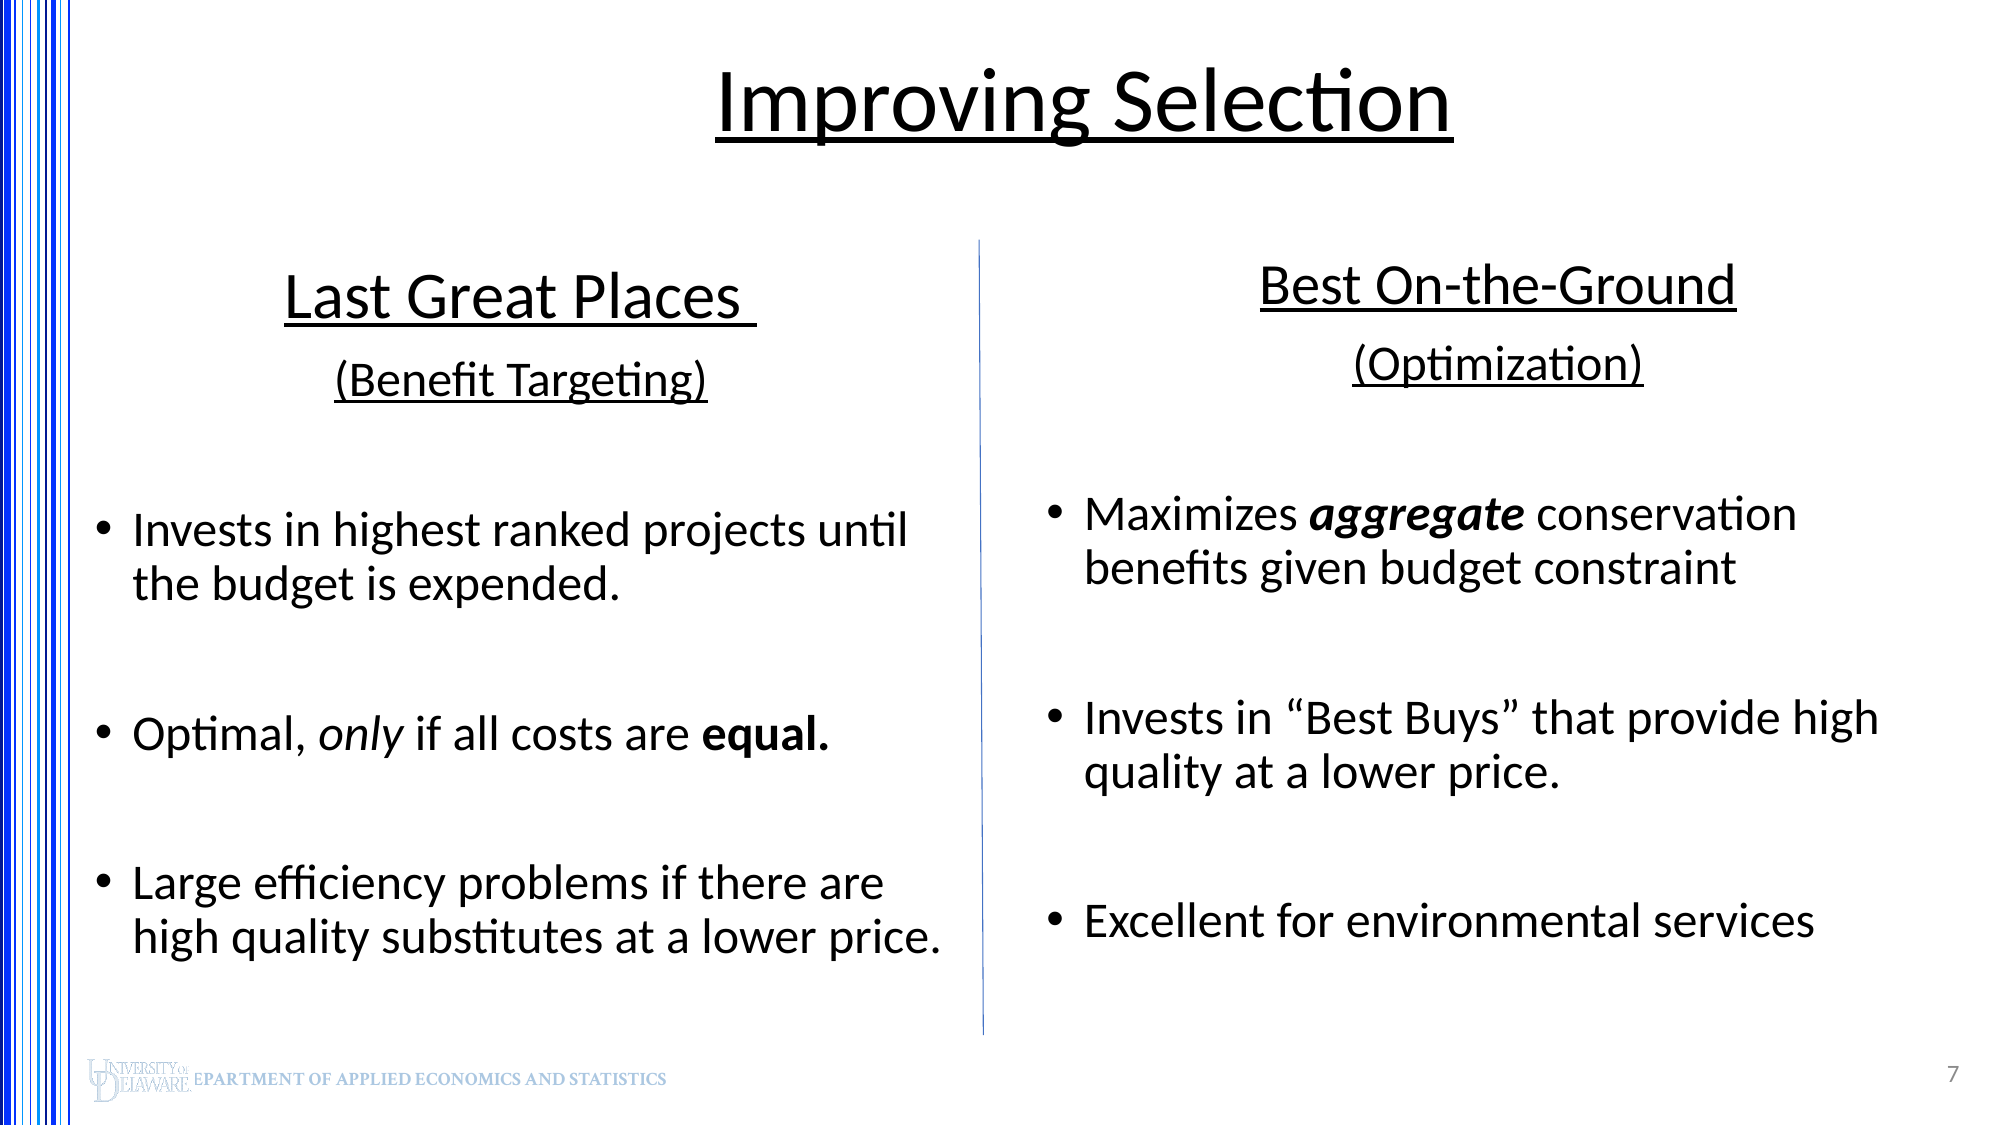

Improving Selection
Best On-the-Ground
(Optimization)

Maximizes aggregate conservation benefits given budget constraint

Invests in “Best Buys” that provide high quality at a lower price.

Excellent for environmental services
Last Great Places
(Benefit Targeting)

Invests in highest ranked projects until the budget is expended.

Optimal, only if all costs are equal.

Large efficiency problems if there are high quality substitutes at a lower price.
7